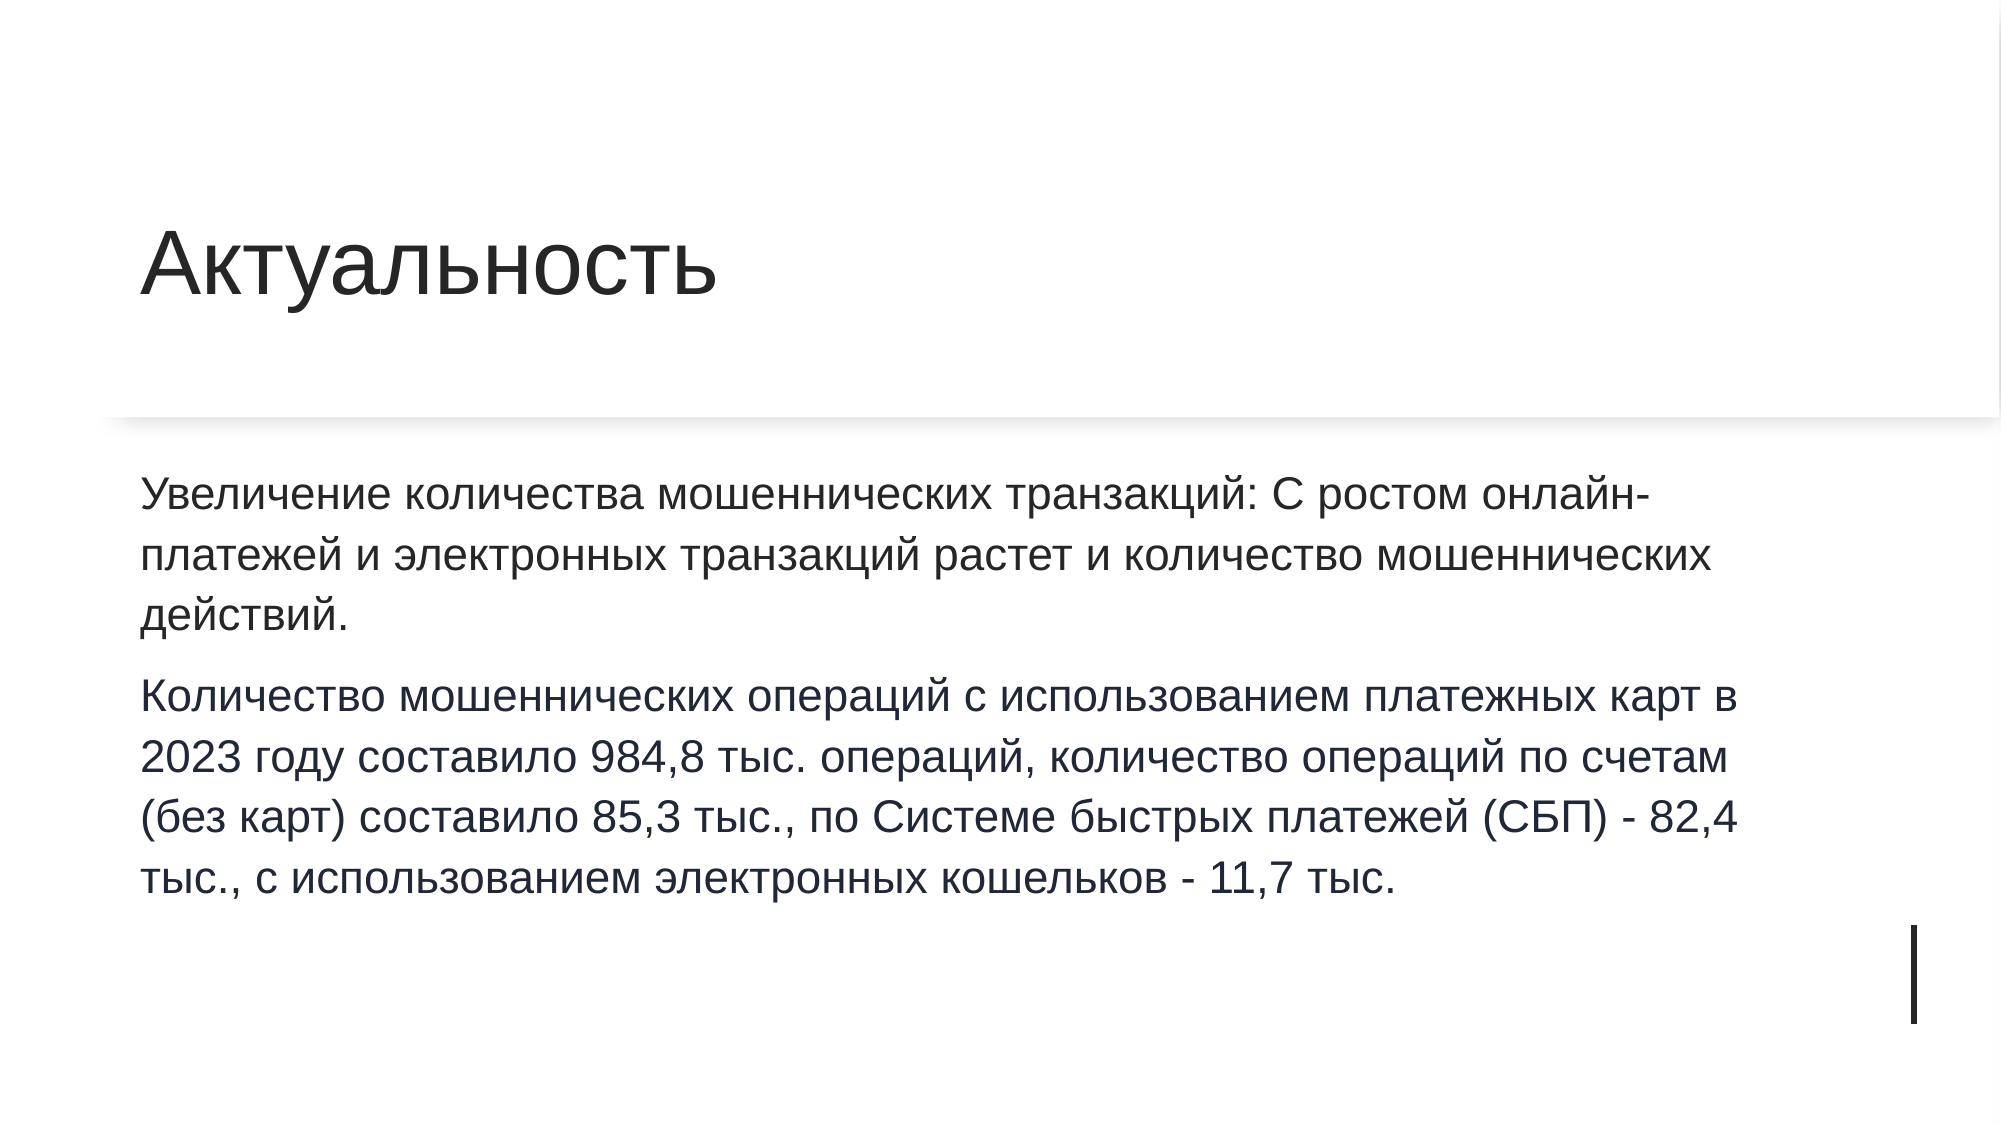

# Актуальность
Увеличение количества мошеннических транзакций: С ростом онлайн-платежей и электронных транзакций растет и количество мошеннических действий.
Количество мошеннических операций с использованием платежных карт в 2023 году составило 984,8 тыс. операций, количество операций по счетам (без карт) составило 85,3 тыс., по Системе быстрых платежей (СБП) - 82,4 тыс., с использованием электронных кошельков - 11,7 тыс.